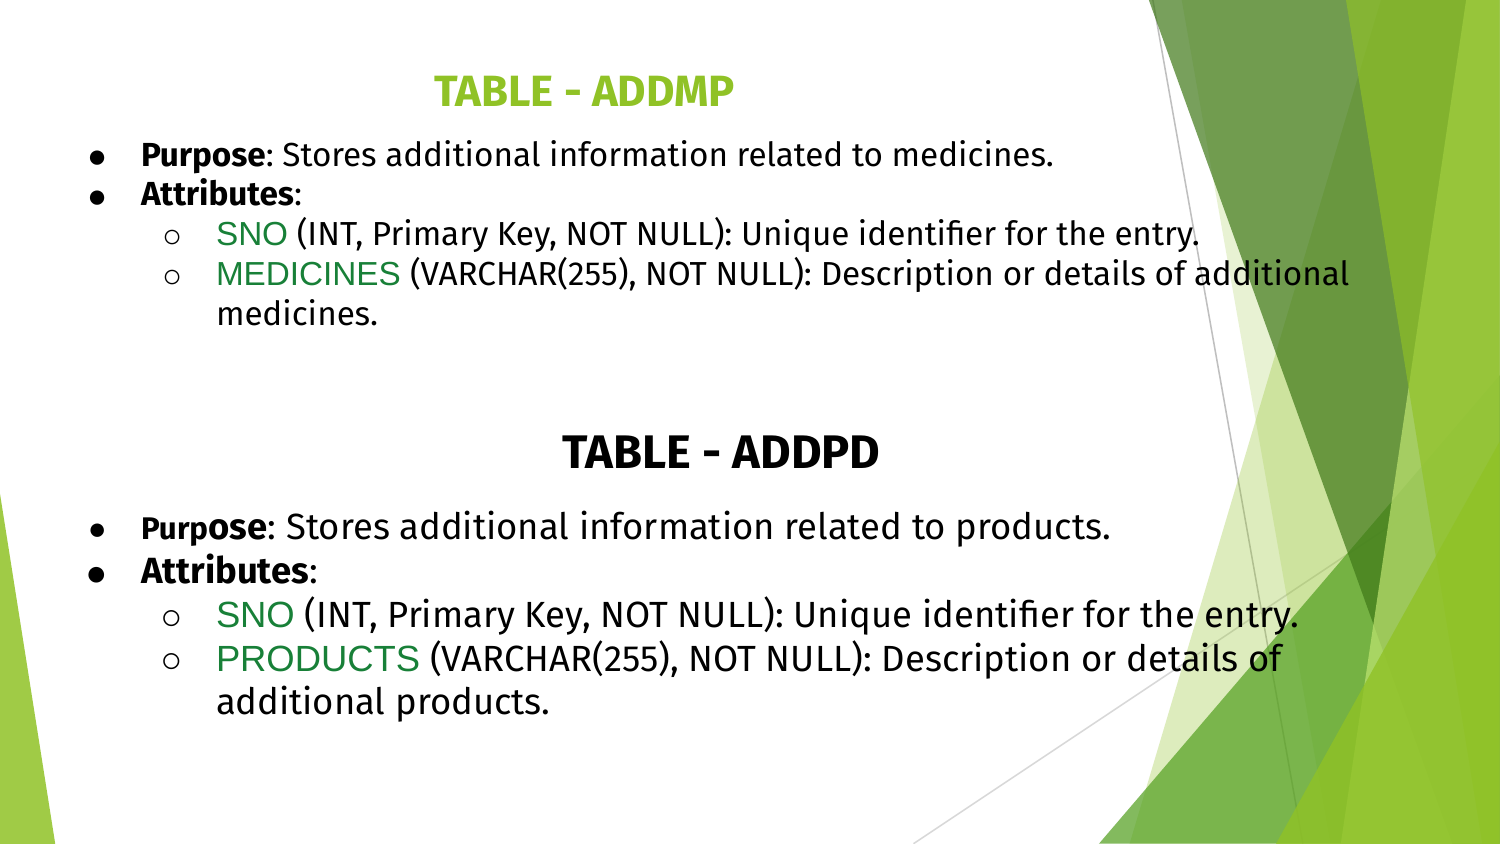

# TABLE - ADDMP

Purpose: Stores additional information related to medicines.
Attributes:
SNO (INT, Primary Key, NOT NULL): Unique identifier for the entry.
MEDICINES (VARCHAR(255), NOT NULL): Description or details of additional medicines.

                                          TABLE - ADDPD
Purpose: Stores additional information related to products.
Attributes:
SNO (INT, Primary Key, NOT NULL): Unique identifier for the entry.
PRODUCTS (VARCHAR(255), NOT NULL): Description or details of additional products.